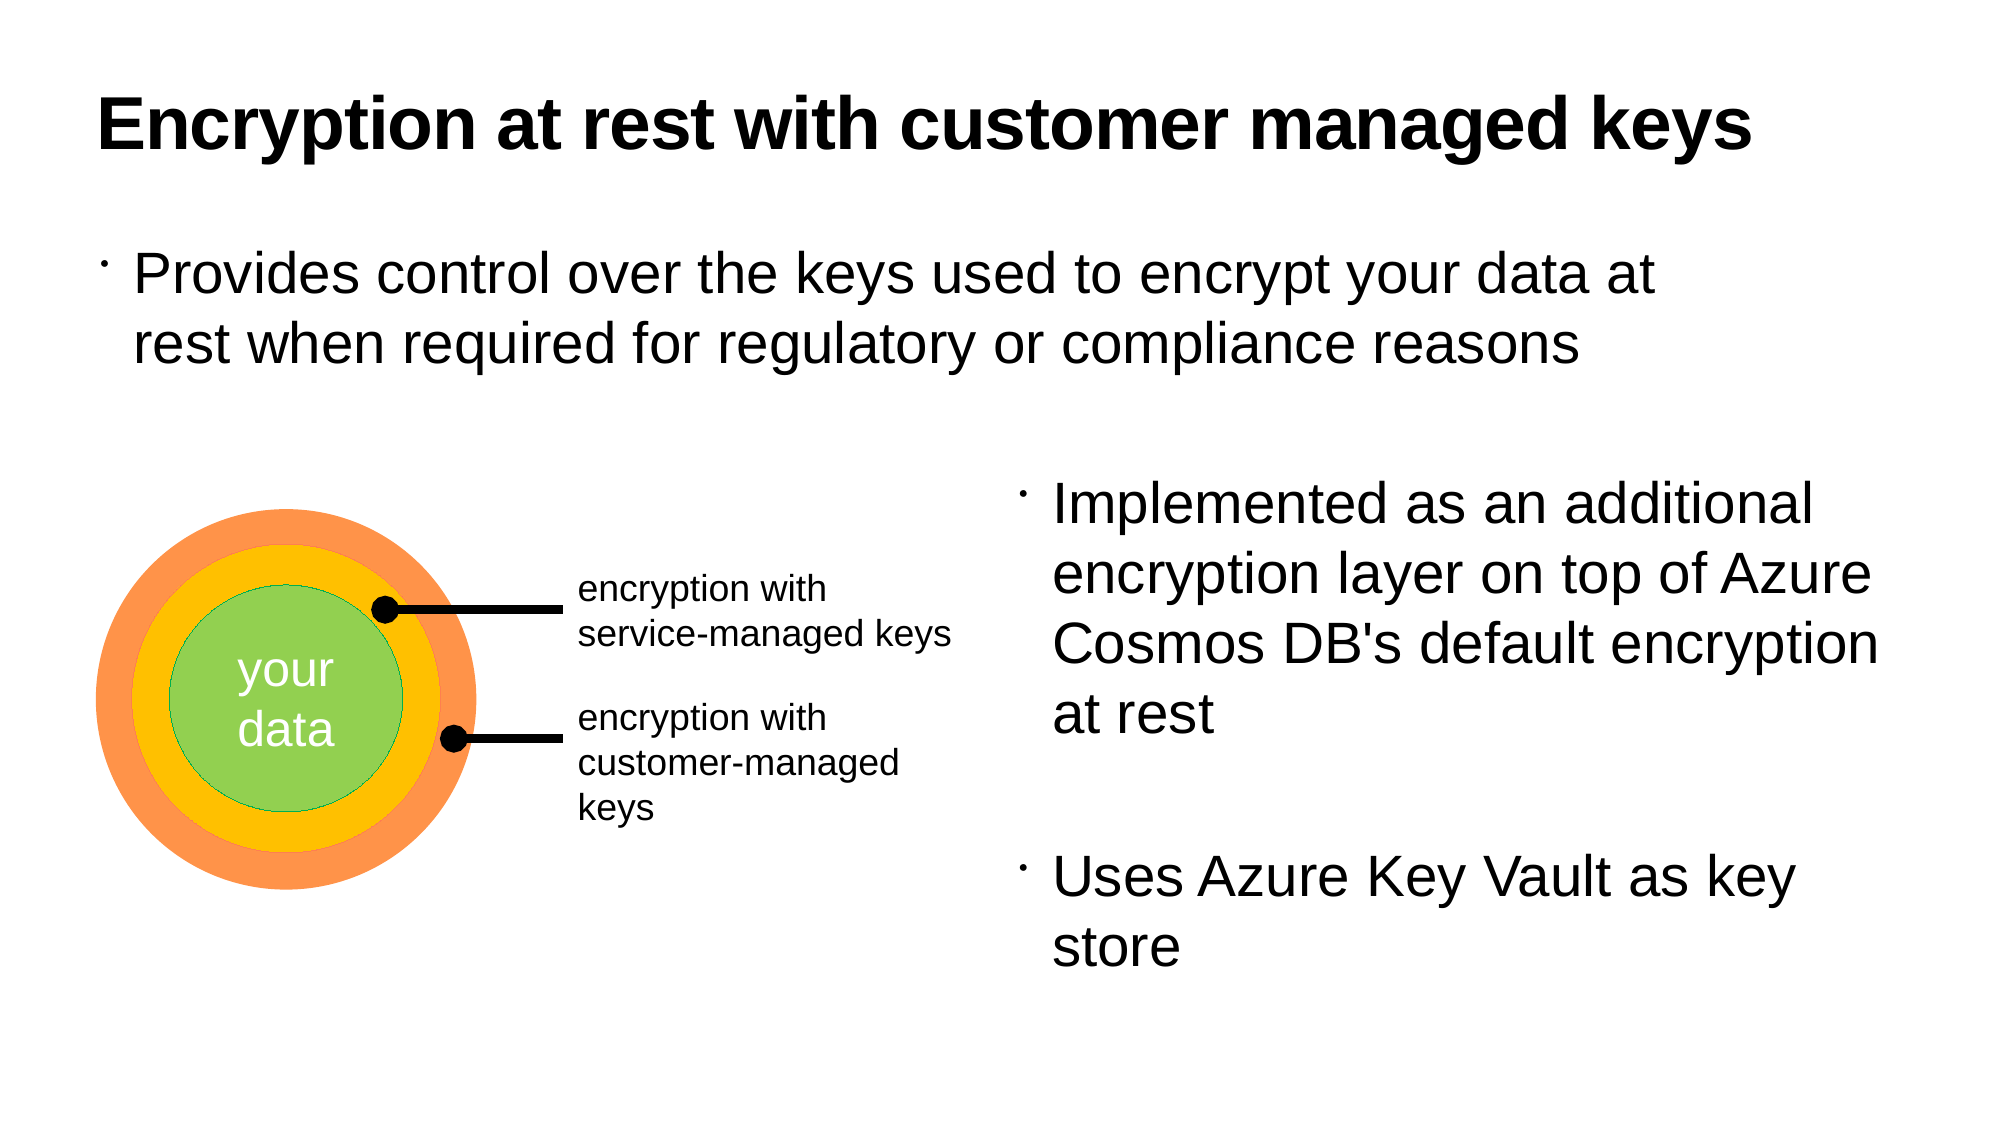

# Encryption at rest with customer managed keys
Provides control over the keys used to encrypt your data at rest when required for regulatory or compliance reasons
Implemented as an additional encryption layer on top of Azure Cosmos DB's default encryption at rest

Uses Azure Key Vault as key store

encryption with service-managed keys
your data
encryption with customer-managed keys